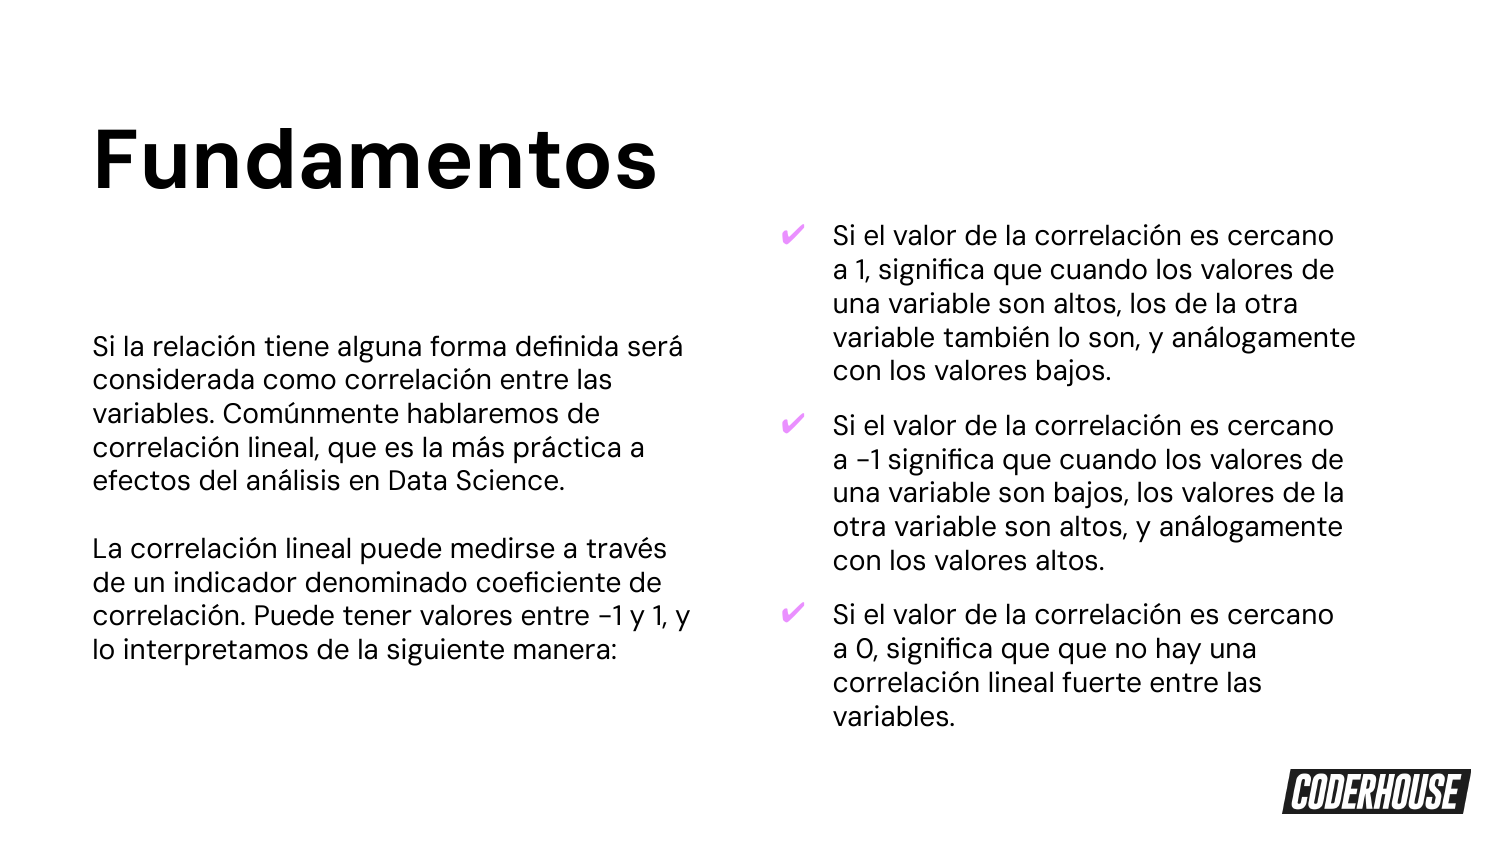

Fundamentos

Si el valor de la correlación es cercano a 1, significa que cuando los valores de una variable son altos, los de la otra variable también lo son, y análogamente con los valores bajos.
Si el valor de la correlación es cercano a -1 significa que cuando los valores de una variable son bajos, los valores de la otra variable son altos, y análogamente con los valores altos.
Si el valor de la correlación es cercano a 0, significa que que no hay una correlación lineal fuerte entre las variables.
Si la relación tiene alguna forma definida será considerada como correlación entre las variables. Comúnmente hablaremos de correlación lineal, que es la más práctica a efectos del análisis en Data Science.

La correlación lineal puede medirse a través de un indicador denominado coeficiente de correlación. Puede tener valores entre -1 y 1, y lo interpretamos de la siguiente manera: